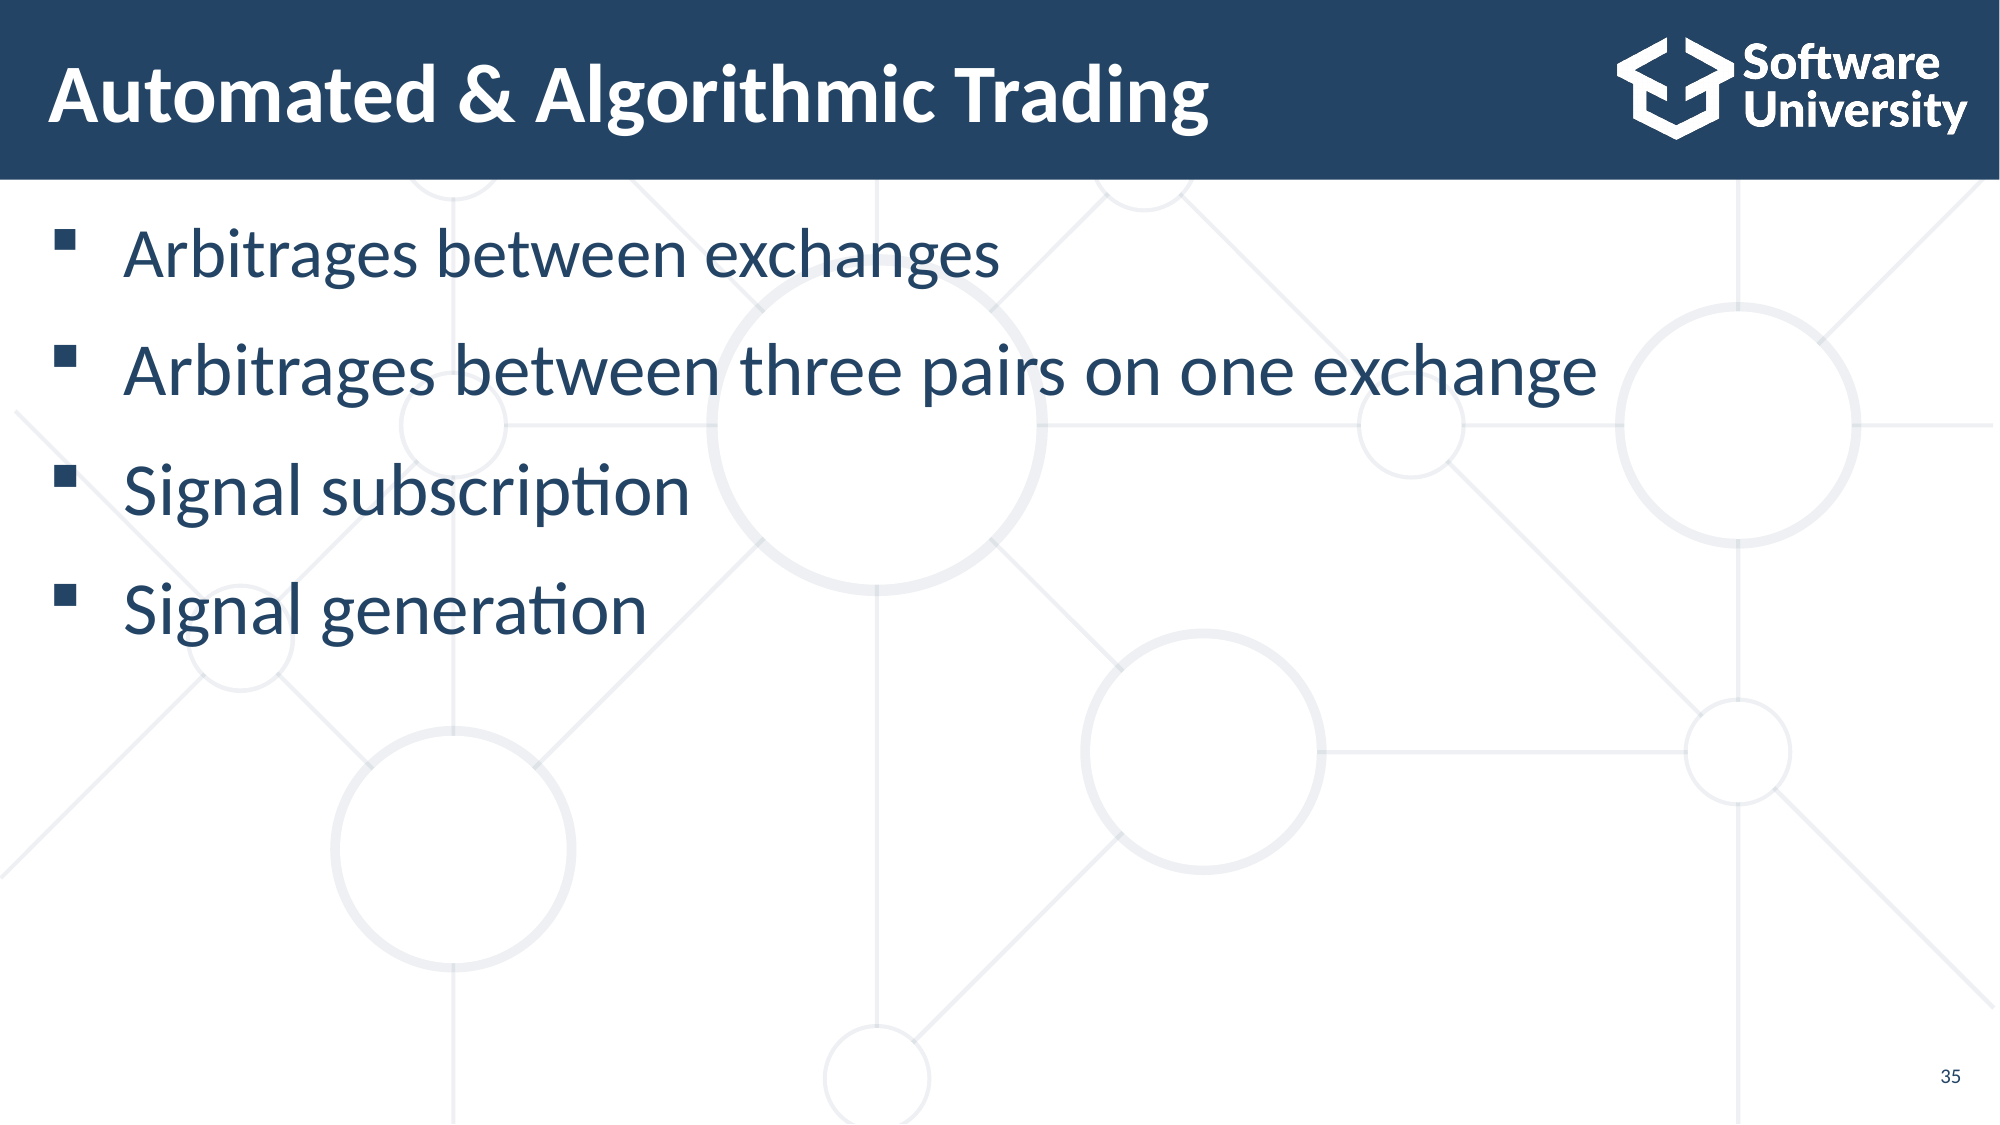

# Automated & Algorithmic Trading
Arbitrages between exchanges
Arbitrages between three pairs on one exchange
Signal subscription
Signal generation
35